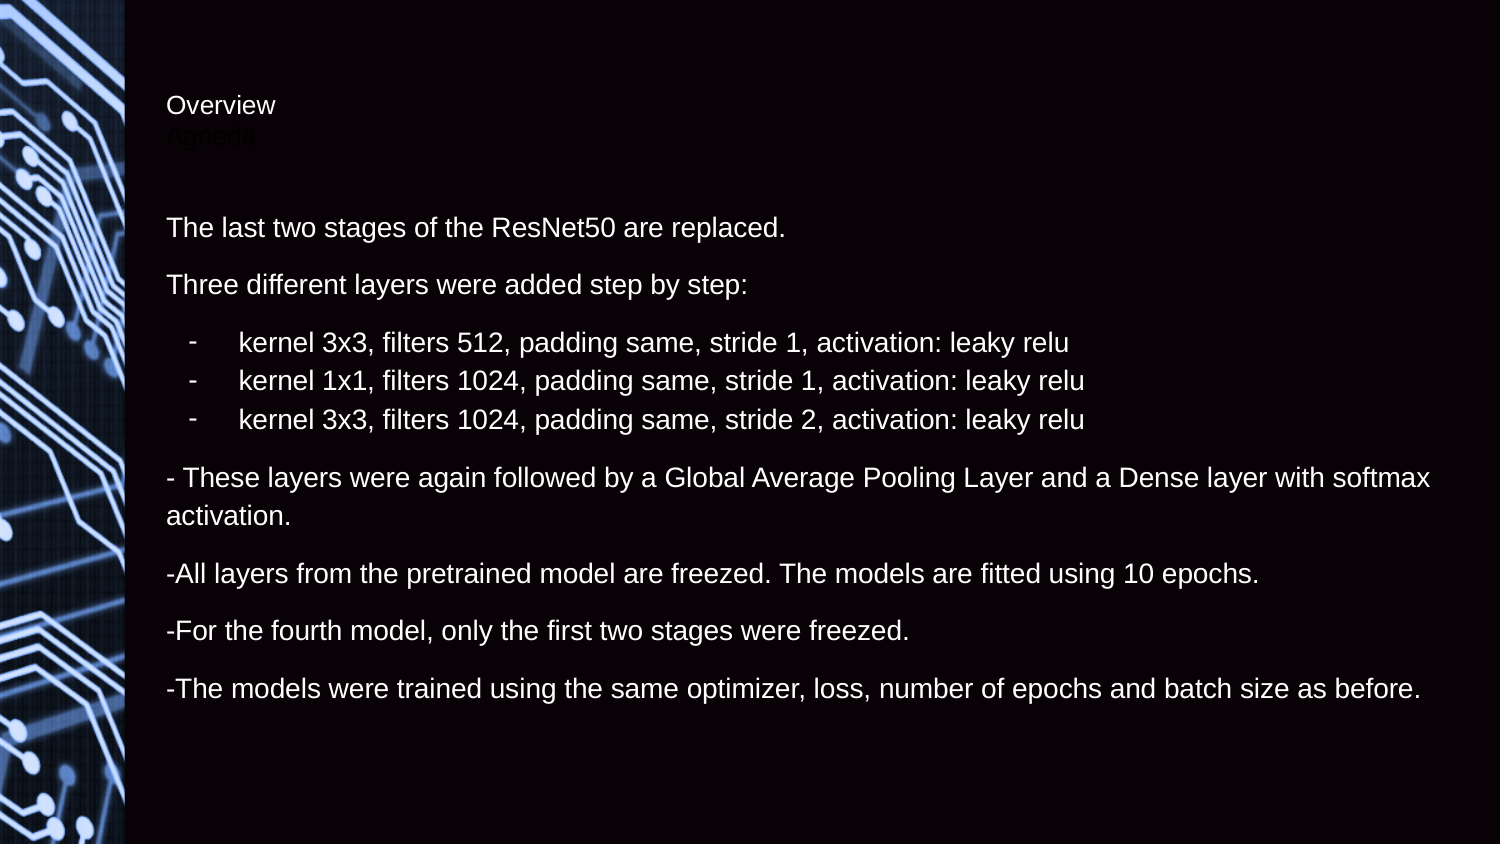

# Overview
Agneda
The last two stages of the ResNet50 are replaced.
Three different layers were added step by step:
kernel 3x3, filters 512, padding same, stride 1, activation: leaky relu
kernel 1x1, filters 1024, padding same, stride 1, activation: leaky relu
kernel 3x3, filters 1024, padding same, stride 2, activation: leaky relu
- These layers were again followed by a Global Average Pooling Layer and a Dense layer with softmax activation.
-All layers from the pretrained model are freezed. The models are fitted using 10 epochs.
-For the fourth model, only the first two stages were freezed.
-The models were trained using the same optimizer, loss, number of epochs and batch size as before.